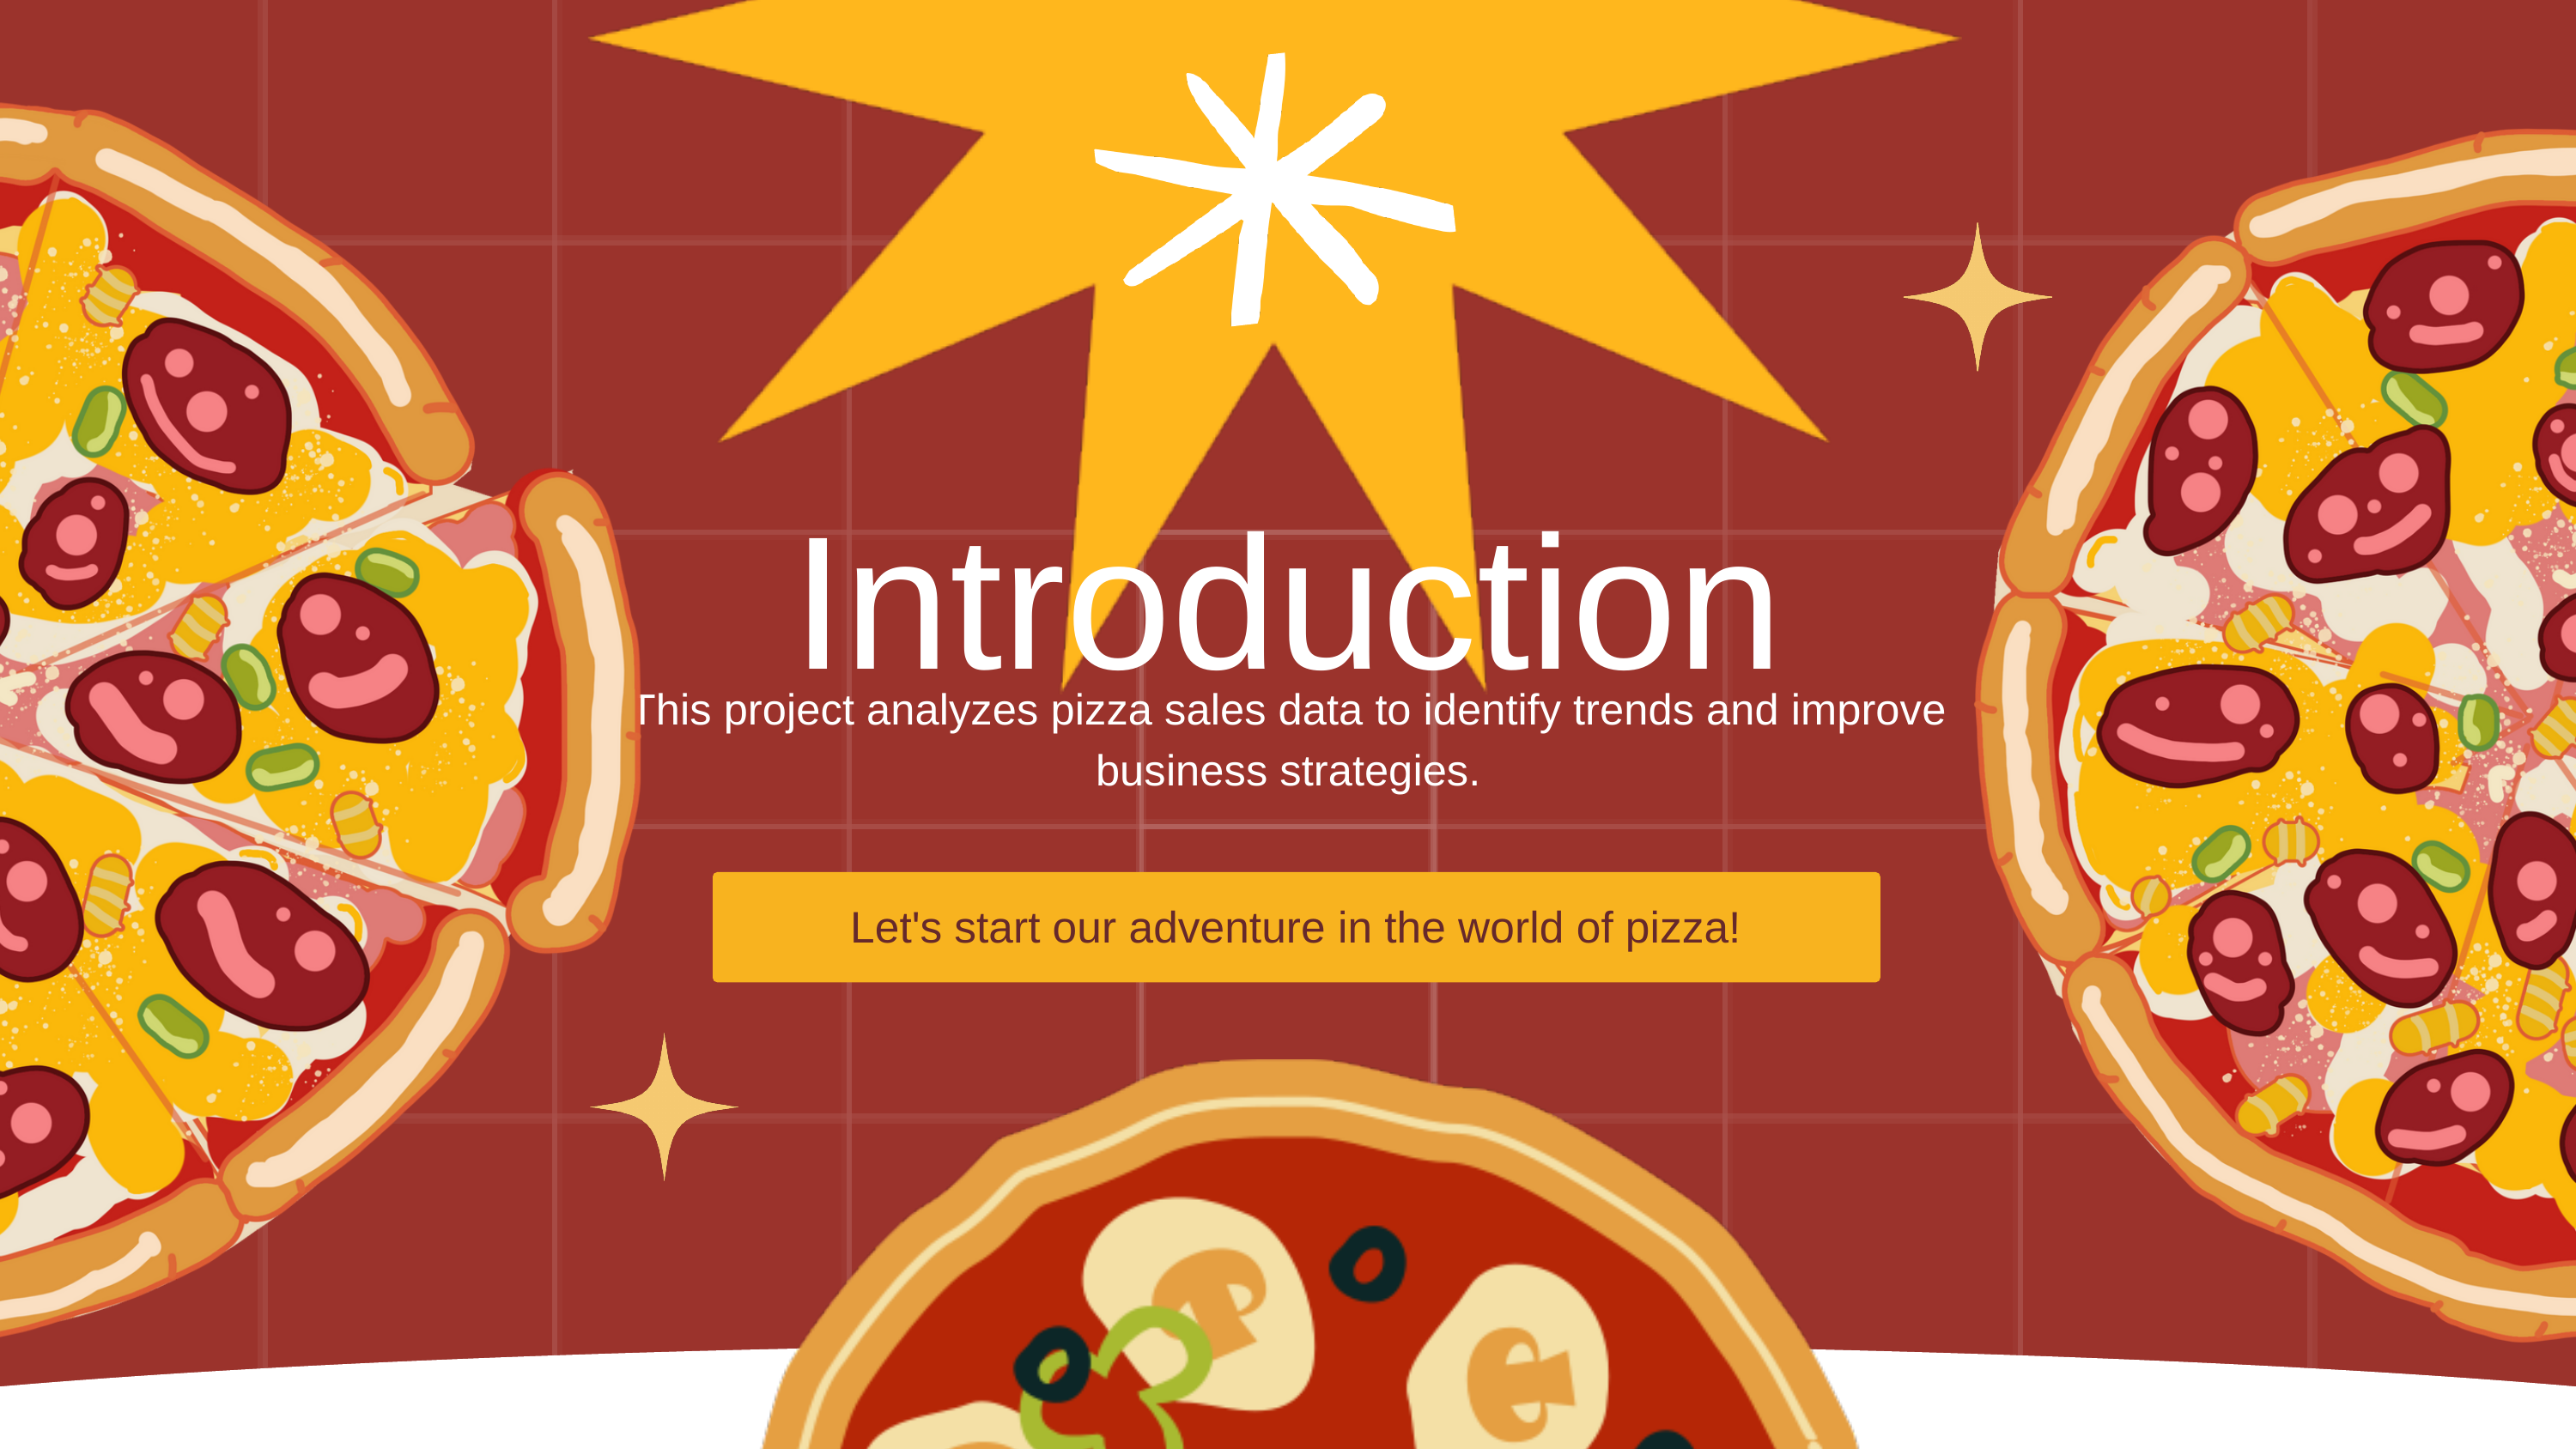

Introduction
This project analyzes pizza sales data to identify trends and improve business strategies.

Let's start our adventure in the world of pizza!